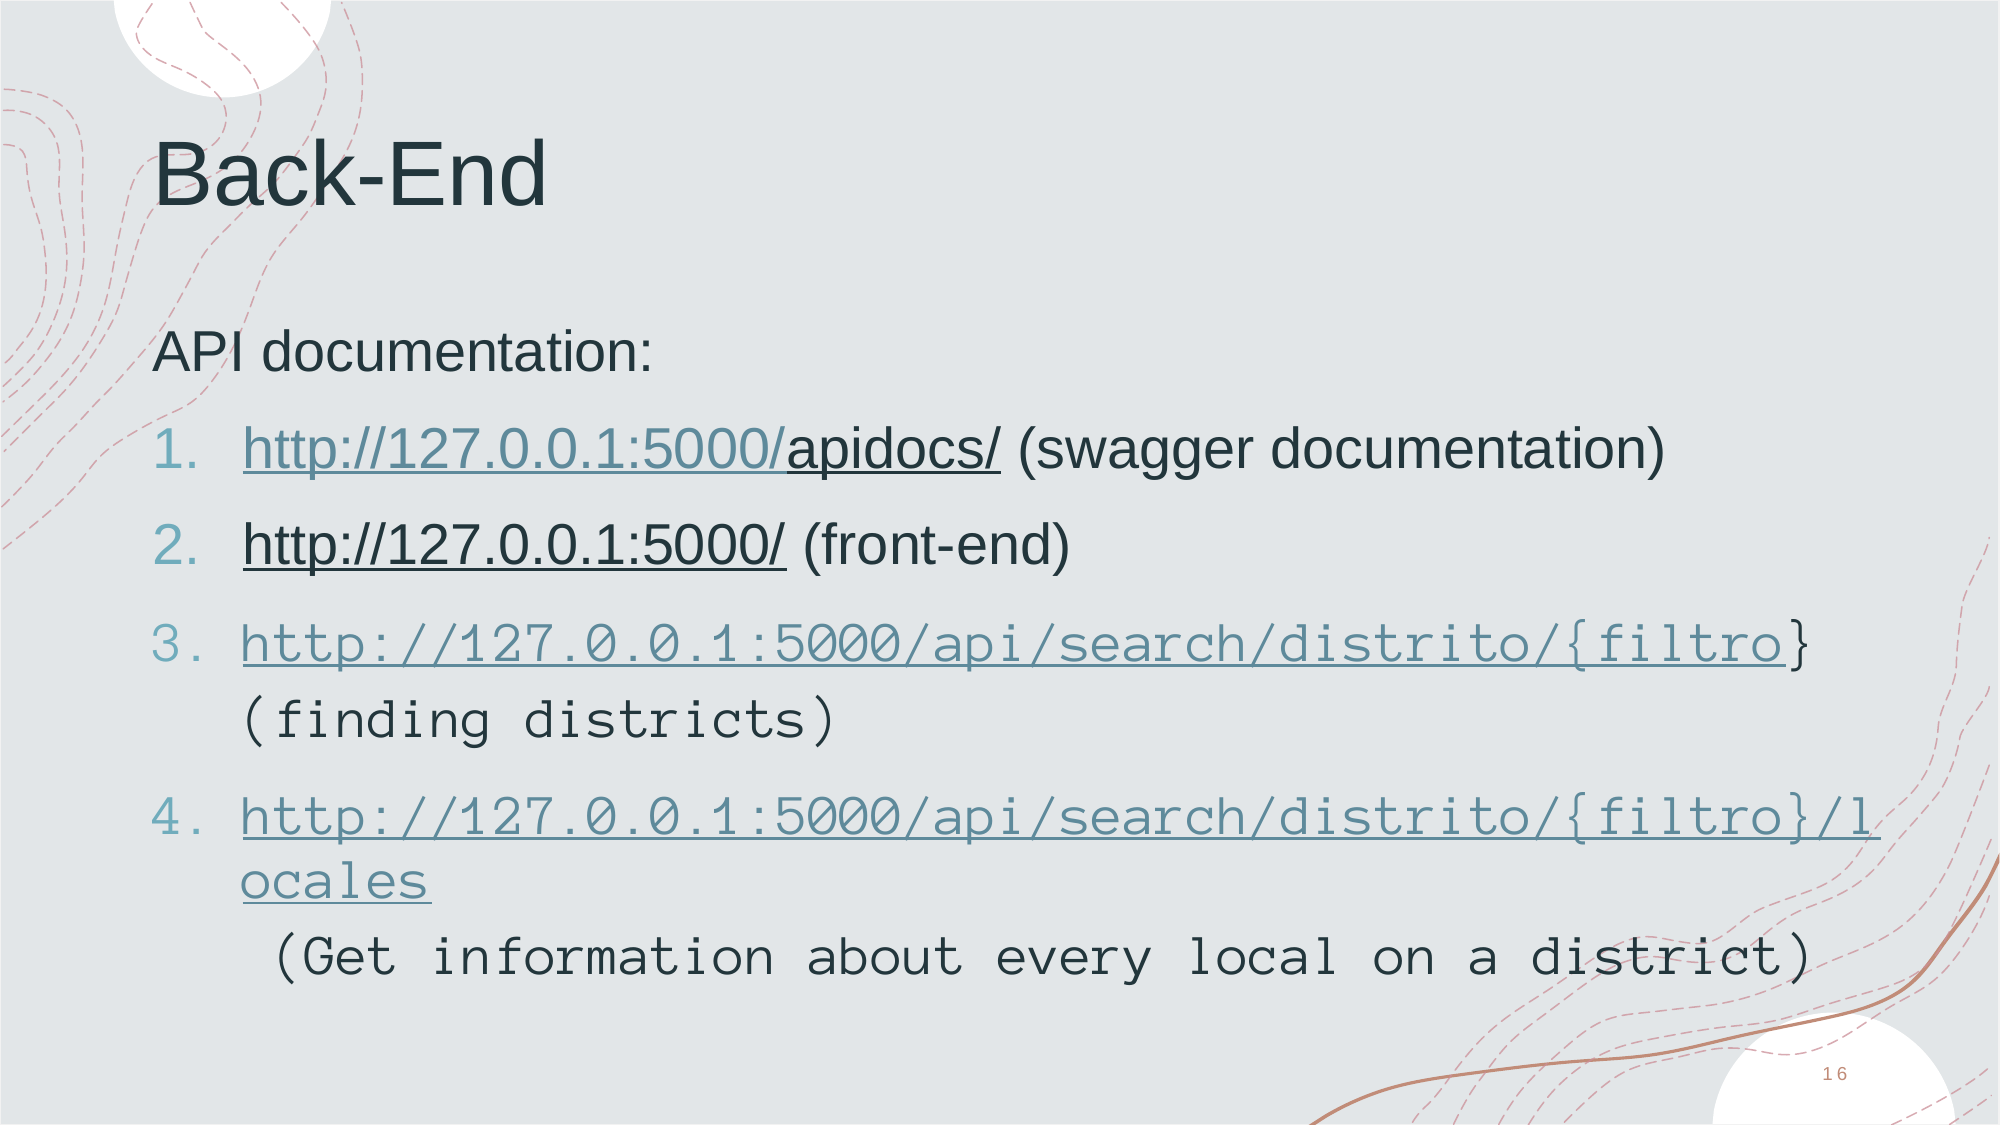

# Back-End
API documentation:
http://127.0.0.1:5000/apidocs/ (swagger documentation)
http://127.0.0.1:5000/ (front-end)
http://127.0.0.1:5000/api/search/distrito/{filtro} (finding districts)
http://127.0.0.1:5000/api/search/distrito/{filtro}/locales (Get information about every local on a district)

16